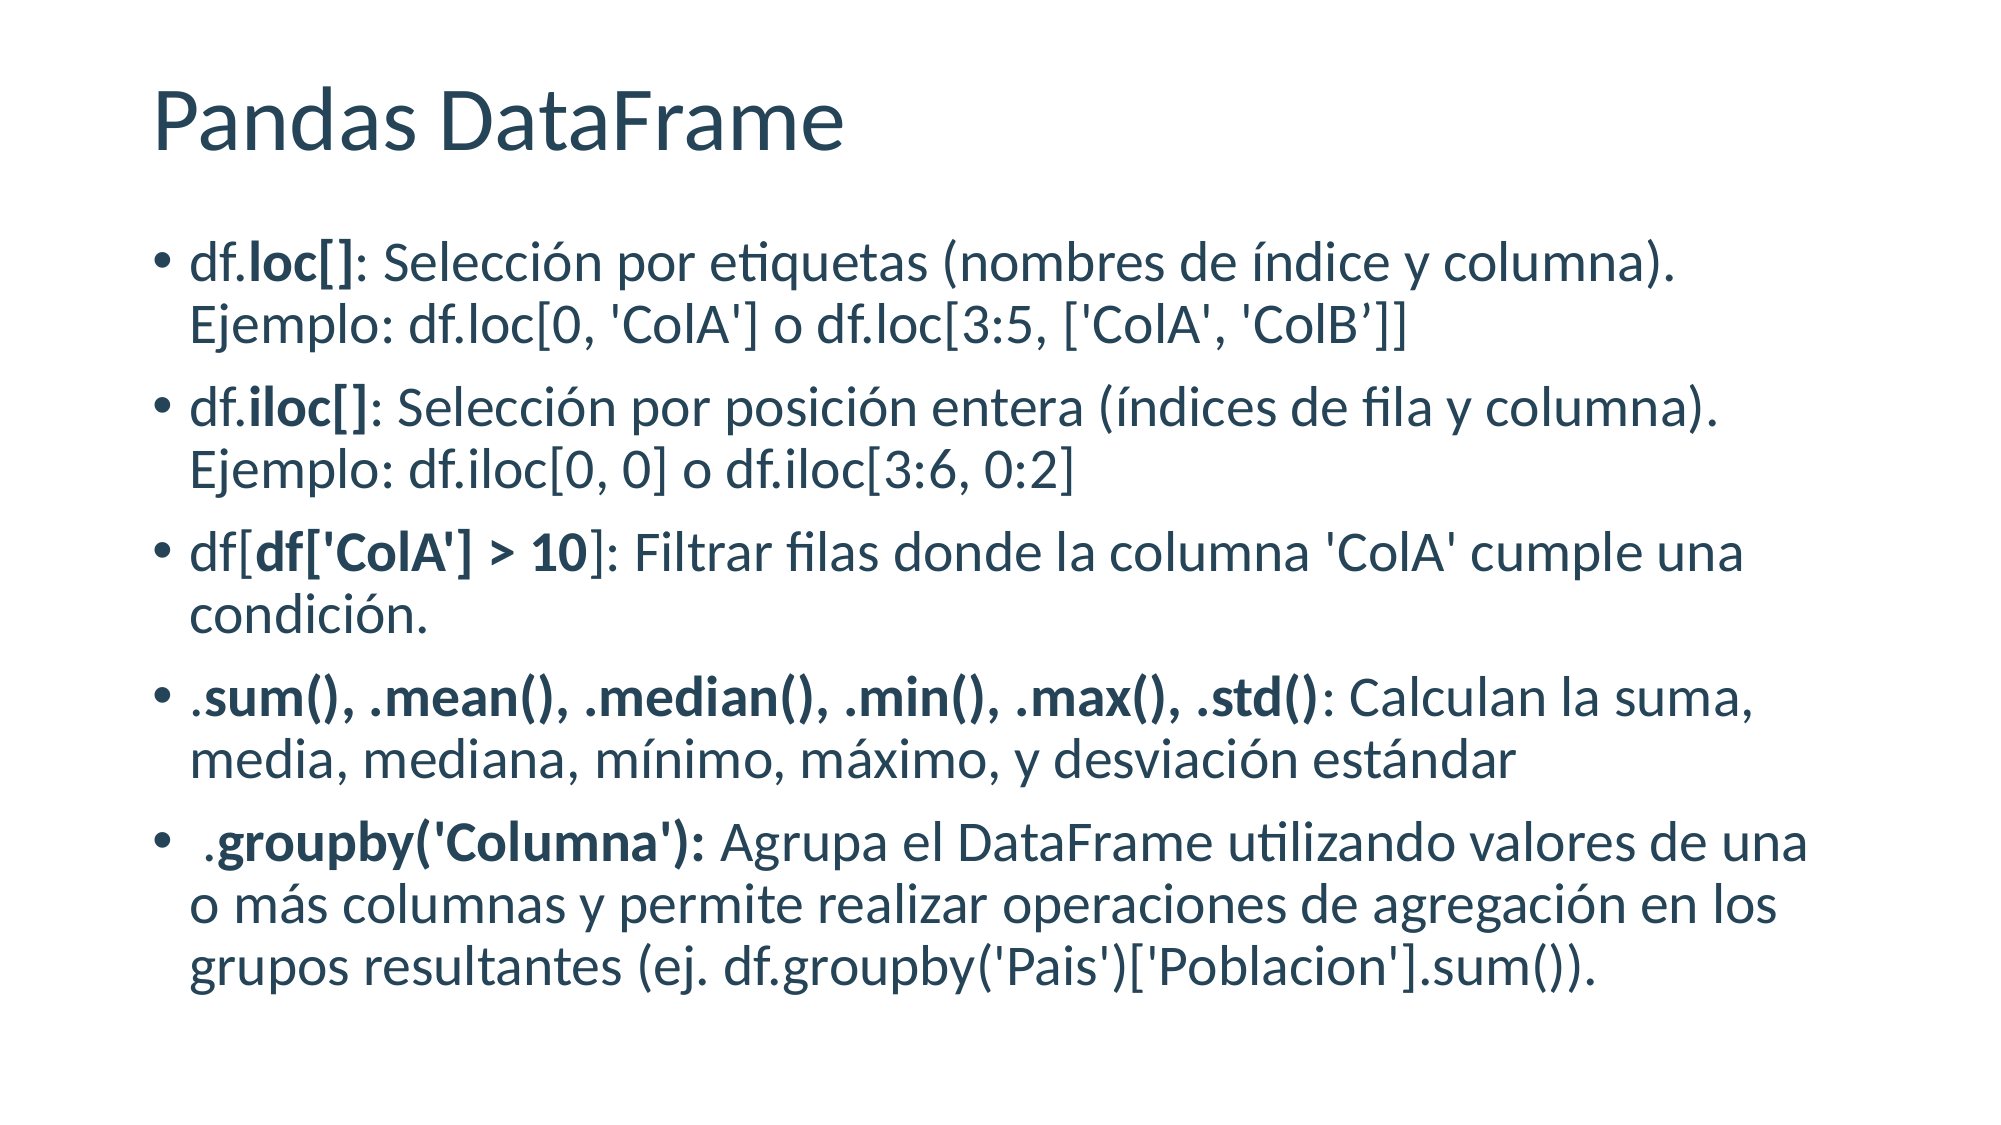

# Pandas DataFrame
df.loc[]: Selección por etiquetas (nombres de índice y columna). Ejemplo: df.loc[0, 'ColA'] o df.loc[3:5, ['ColA', 'ColB’]]
df.iloc[]: Selección por posición entera (índices de fila y columna). Ejemplo: df.iloc[0, 0] o df.iloc[3:6, 0:2]
df[df['ColA'] > 10]: Filtrar filas donde la columna 'ColA' cumple una condición.
.sum(), .mean(), .median(), .min(), .max(), .std(): Calculan la suma, media, mediana, mínimo, máximo, y desviación estándar
 .groupby('Columna'): Agrupa el DataFrame utilizando valores de una o más columnas y permite realizar operaciones de agregación en los grupos resultantes (ej. df.groupby('Pais')['Poblacion'].sum()).